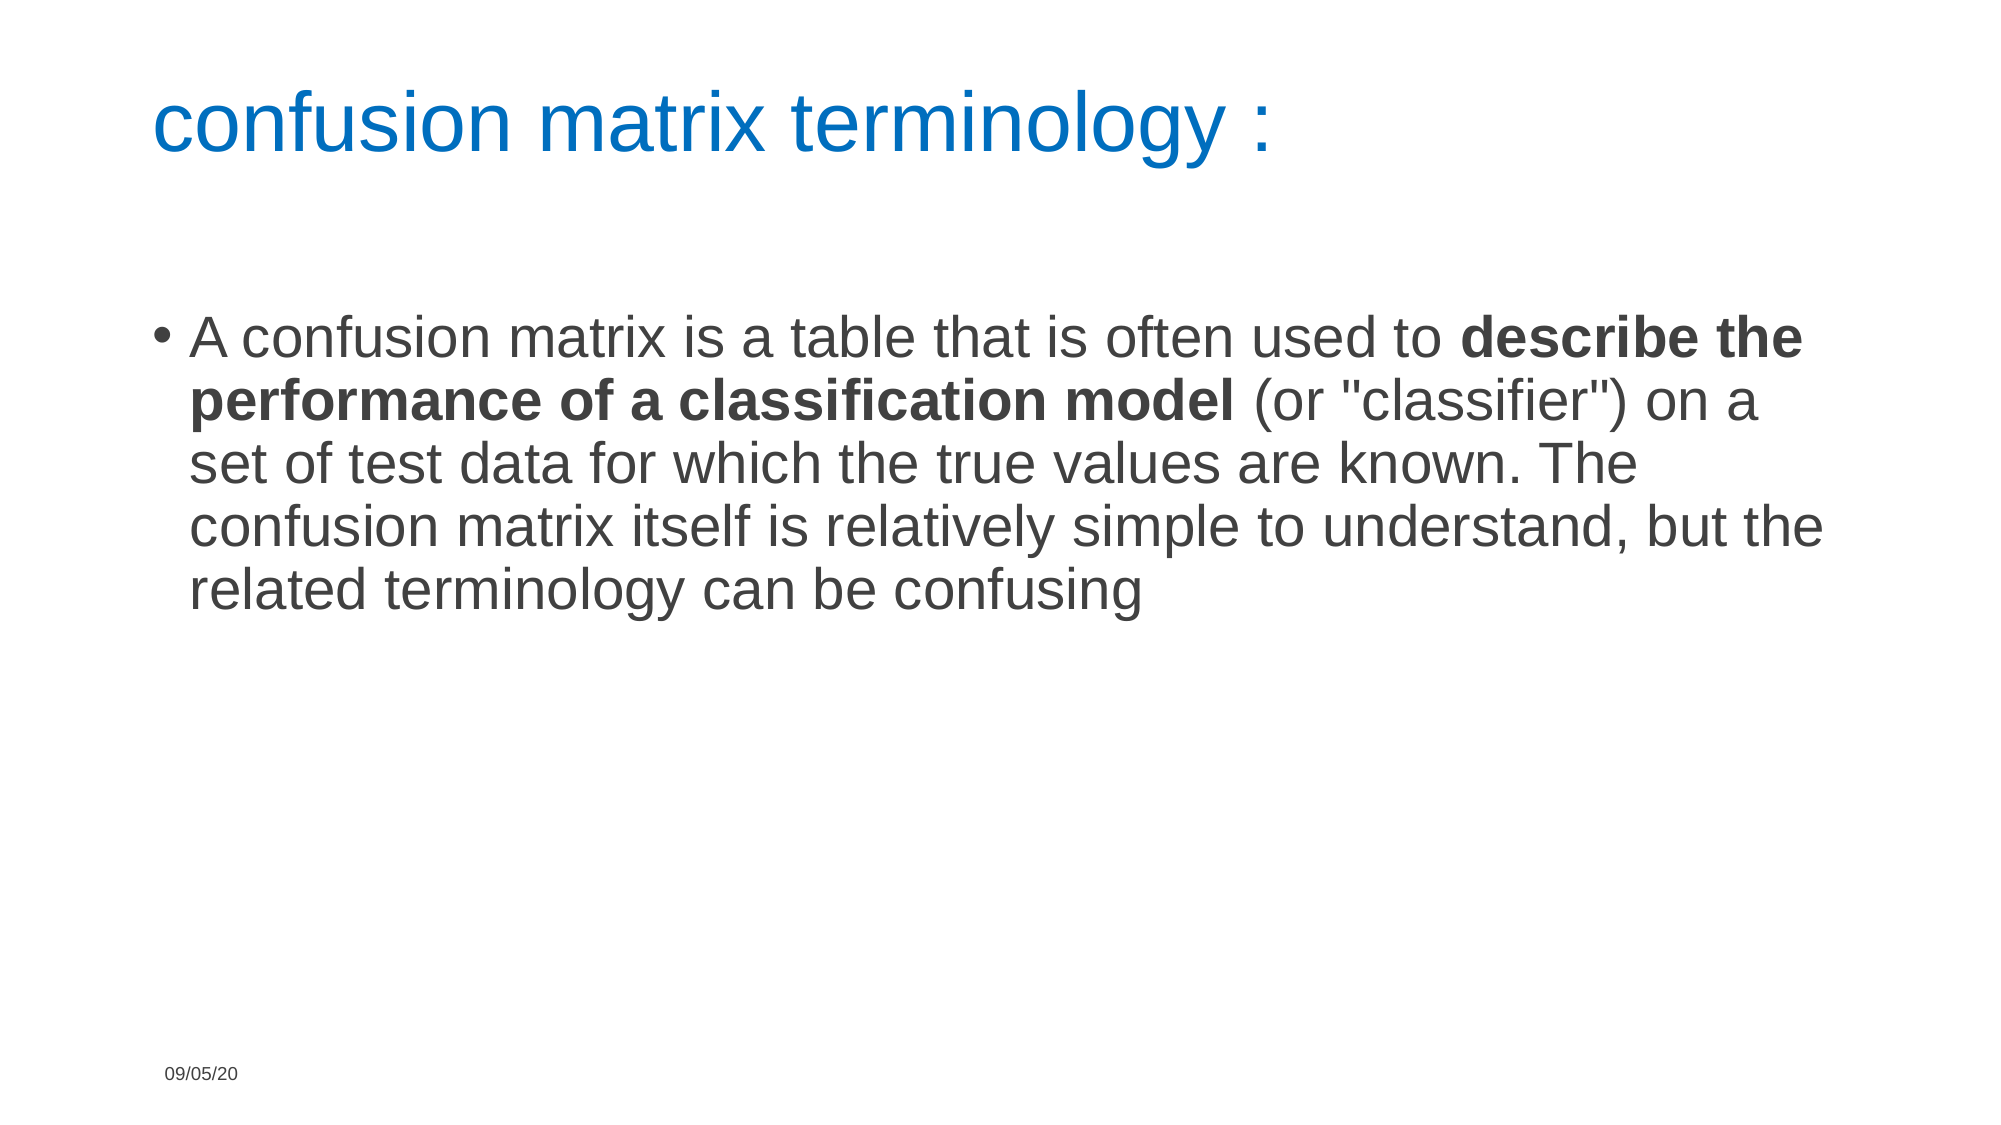

# confusion matrix terminology :
A confusion matrix is a table that is often used to describe the performance of a classification model (or "classifier") on a set of test data for which the true values are known. The confusion matrix itself is relatively simple to understand, but the related terminology can be confusing
09/05/20